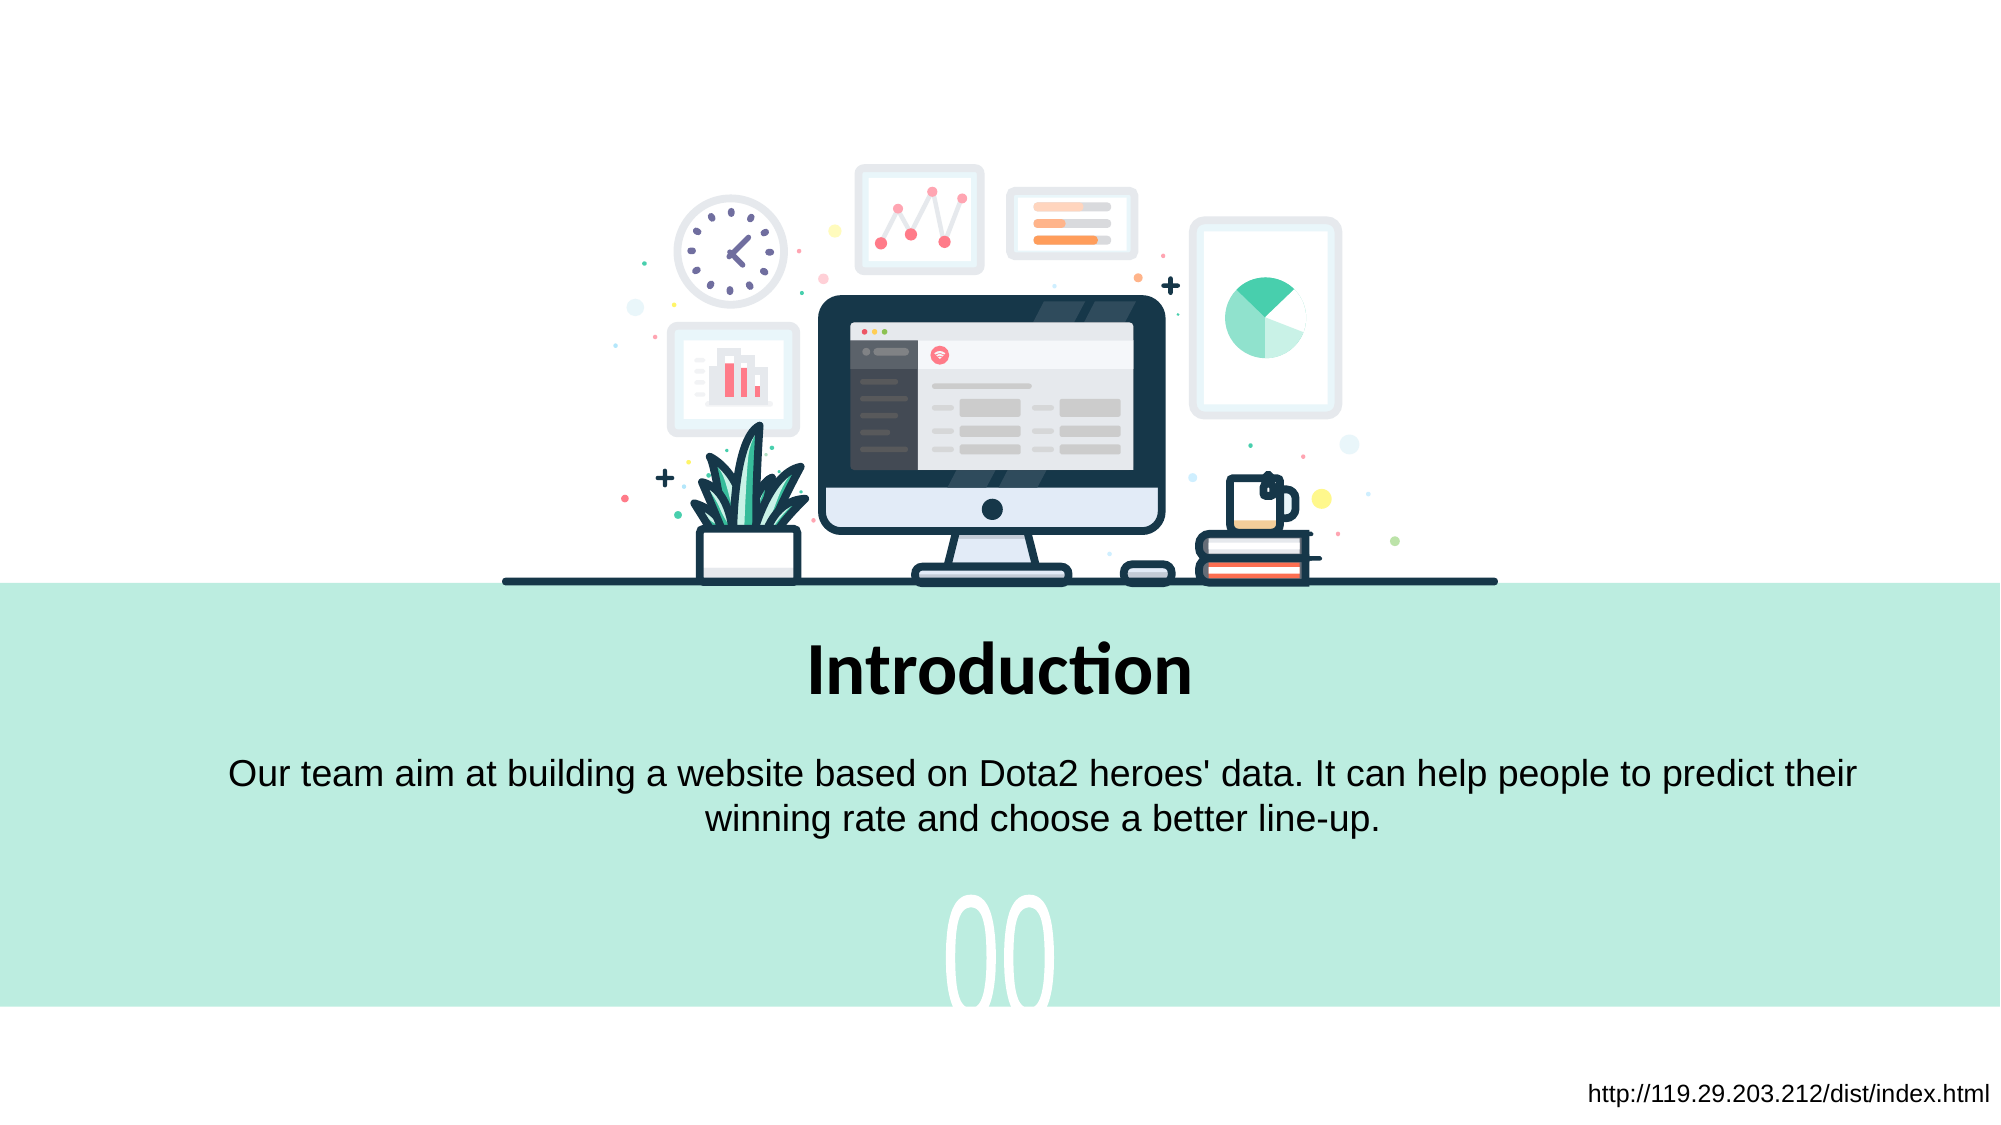

# Introduction
Our team aim at building a website based on Dota2 heroes' data. It can help people to predict their winning rate and choose a better line-up.
00
http://119.29.203.212/dist/index.html